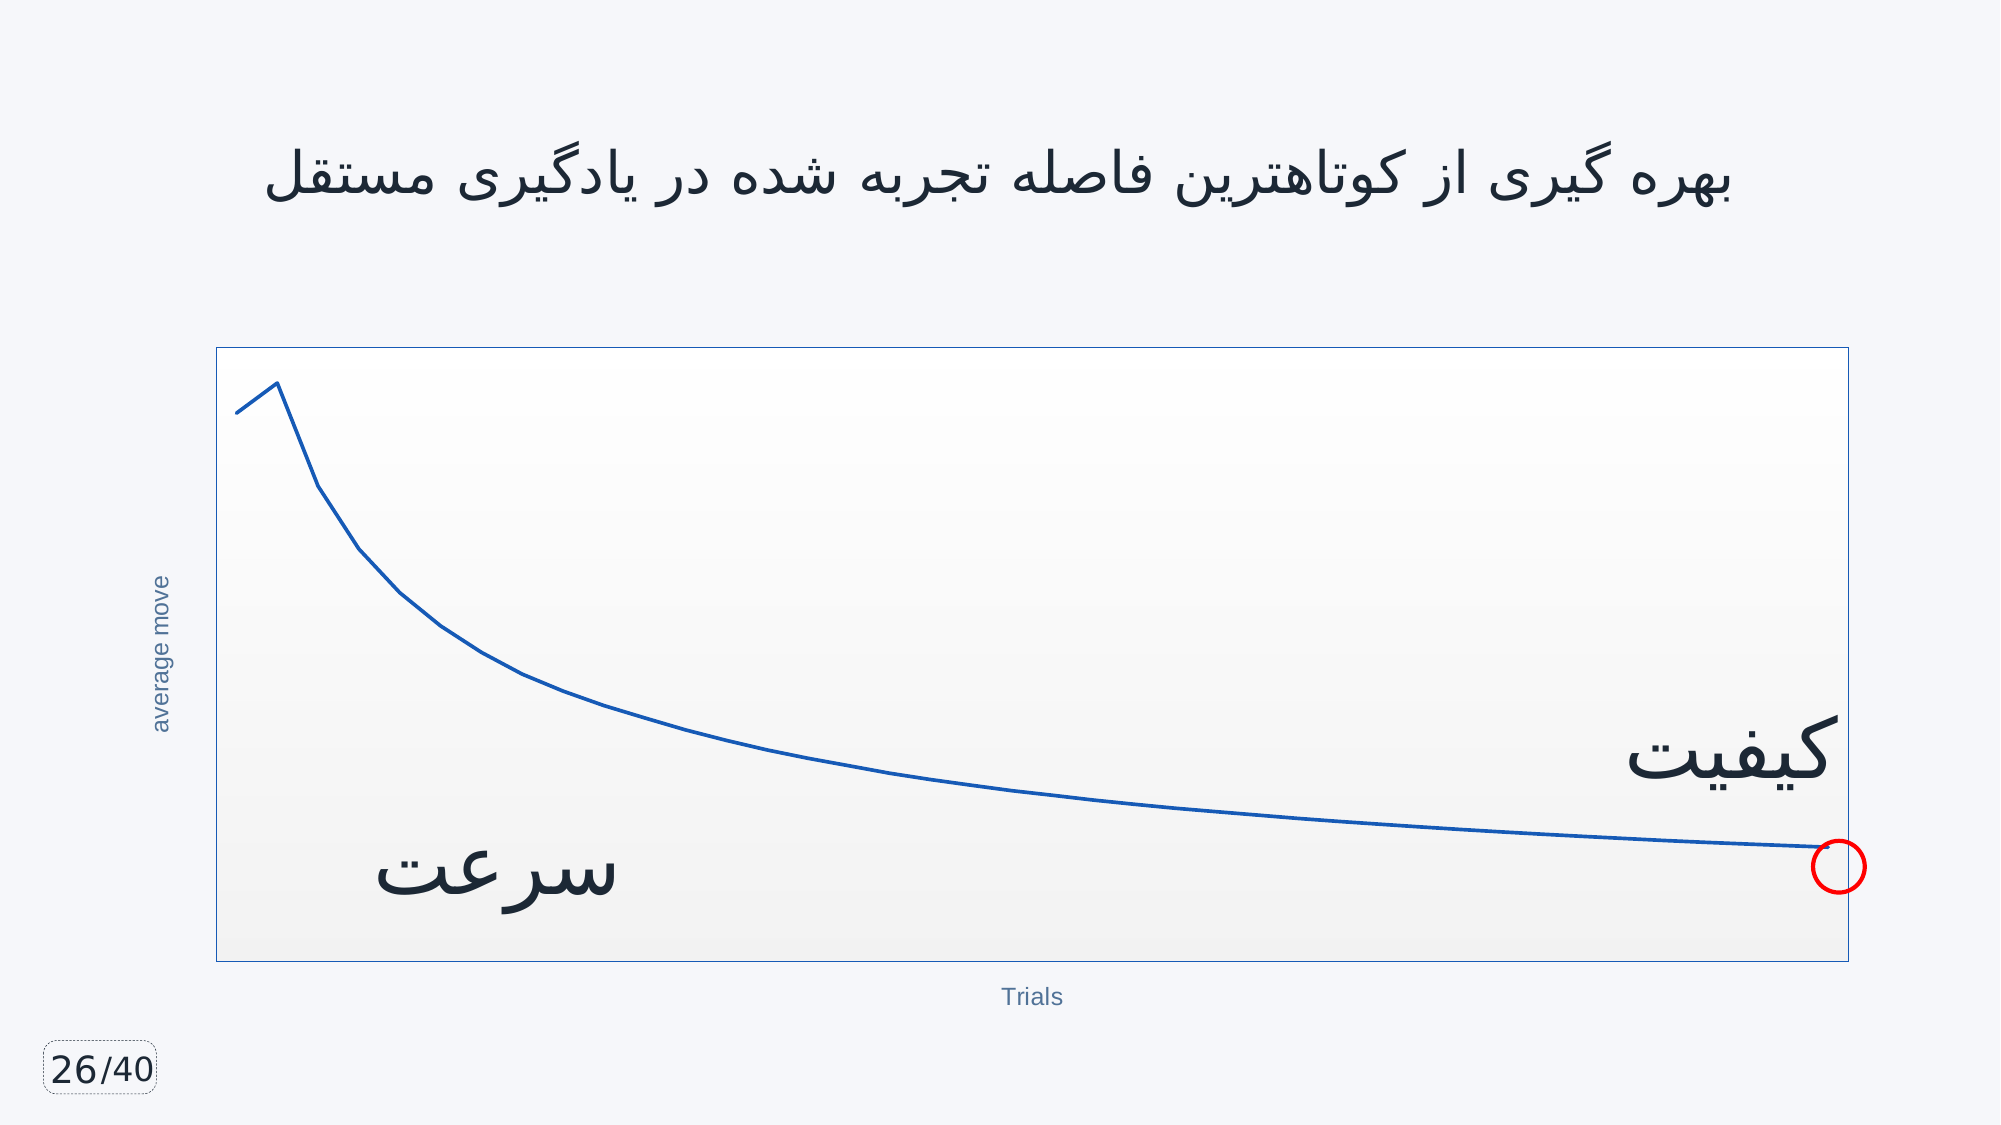

# بهره گیری از کوتاهترین فاصله تجربه شده در یادگیری مستقل

### Chart

| Category | IL |
|---|---|
| 25 | 44.65 |
| 50 | 47.1057692307692 |
| 75 | 38.7098039215686 |
| 100 | 33.5927631578947 |
| 125 | 30.0336633663366 |
| 150 | 27.3261904761905 |
| 175 | 25.1738410596026 |
| 200 | 23.3974431818182 |
| 225 | 22.0146766169154 |
| 250 | 20.8336283185841 |
| 275 | 19.8268924302789 |
| 300 | 18.8539855072464 |
| 325 | 17.9975083056478 |
| 350 | 17.2173312883436 |
| 375 | 16.5378917378917 |
| 400 | 15.931914893617 |
| 425 | 15.3243142144638 |
| 450 | 14.8092723004695 |
| 475 | 14.3481152993348 |
| 500 | 13.9 |
| 525 | 13.5248502994012 |
| 550 | 13.1346007604563 |
| 575 | 12.7911978221416 |
| 600 | 12.4702256944444 |
| 625 | 12.1910981697171 |
| 650 | 11.9187699680511 |
| 675 | 11.6440092165899 |
| 700 | 11.3985946745562 |
| 725 | 11.1700427960057 |
| 750 | 10.9515840220386 |
| 775 | 10.7381491344874 |
| 800 | 10.5391108247423 |
| 825 | 10.3527465667915 |
| 850 | 10.173789346247 |
| 875 | 10.0064042303173 |
| 900 | 9.84109589041096 |
| 925 | 9.69034406215316 |
| 950 | 9.55372570194385 |
| 975 | 9.42297581493165 |
| 1000 | 9.29487704918033 |
کیفیت
سرعت

26